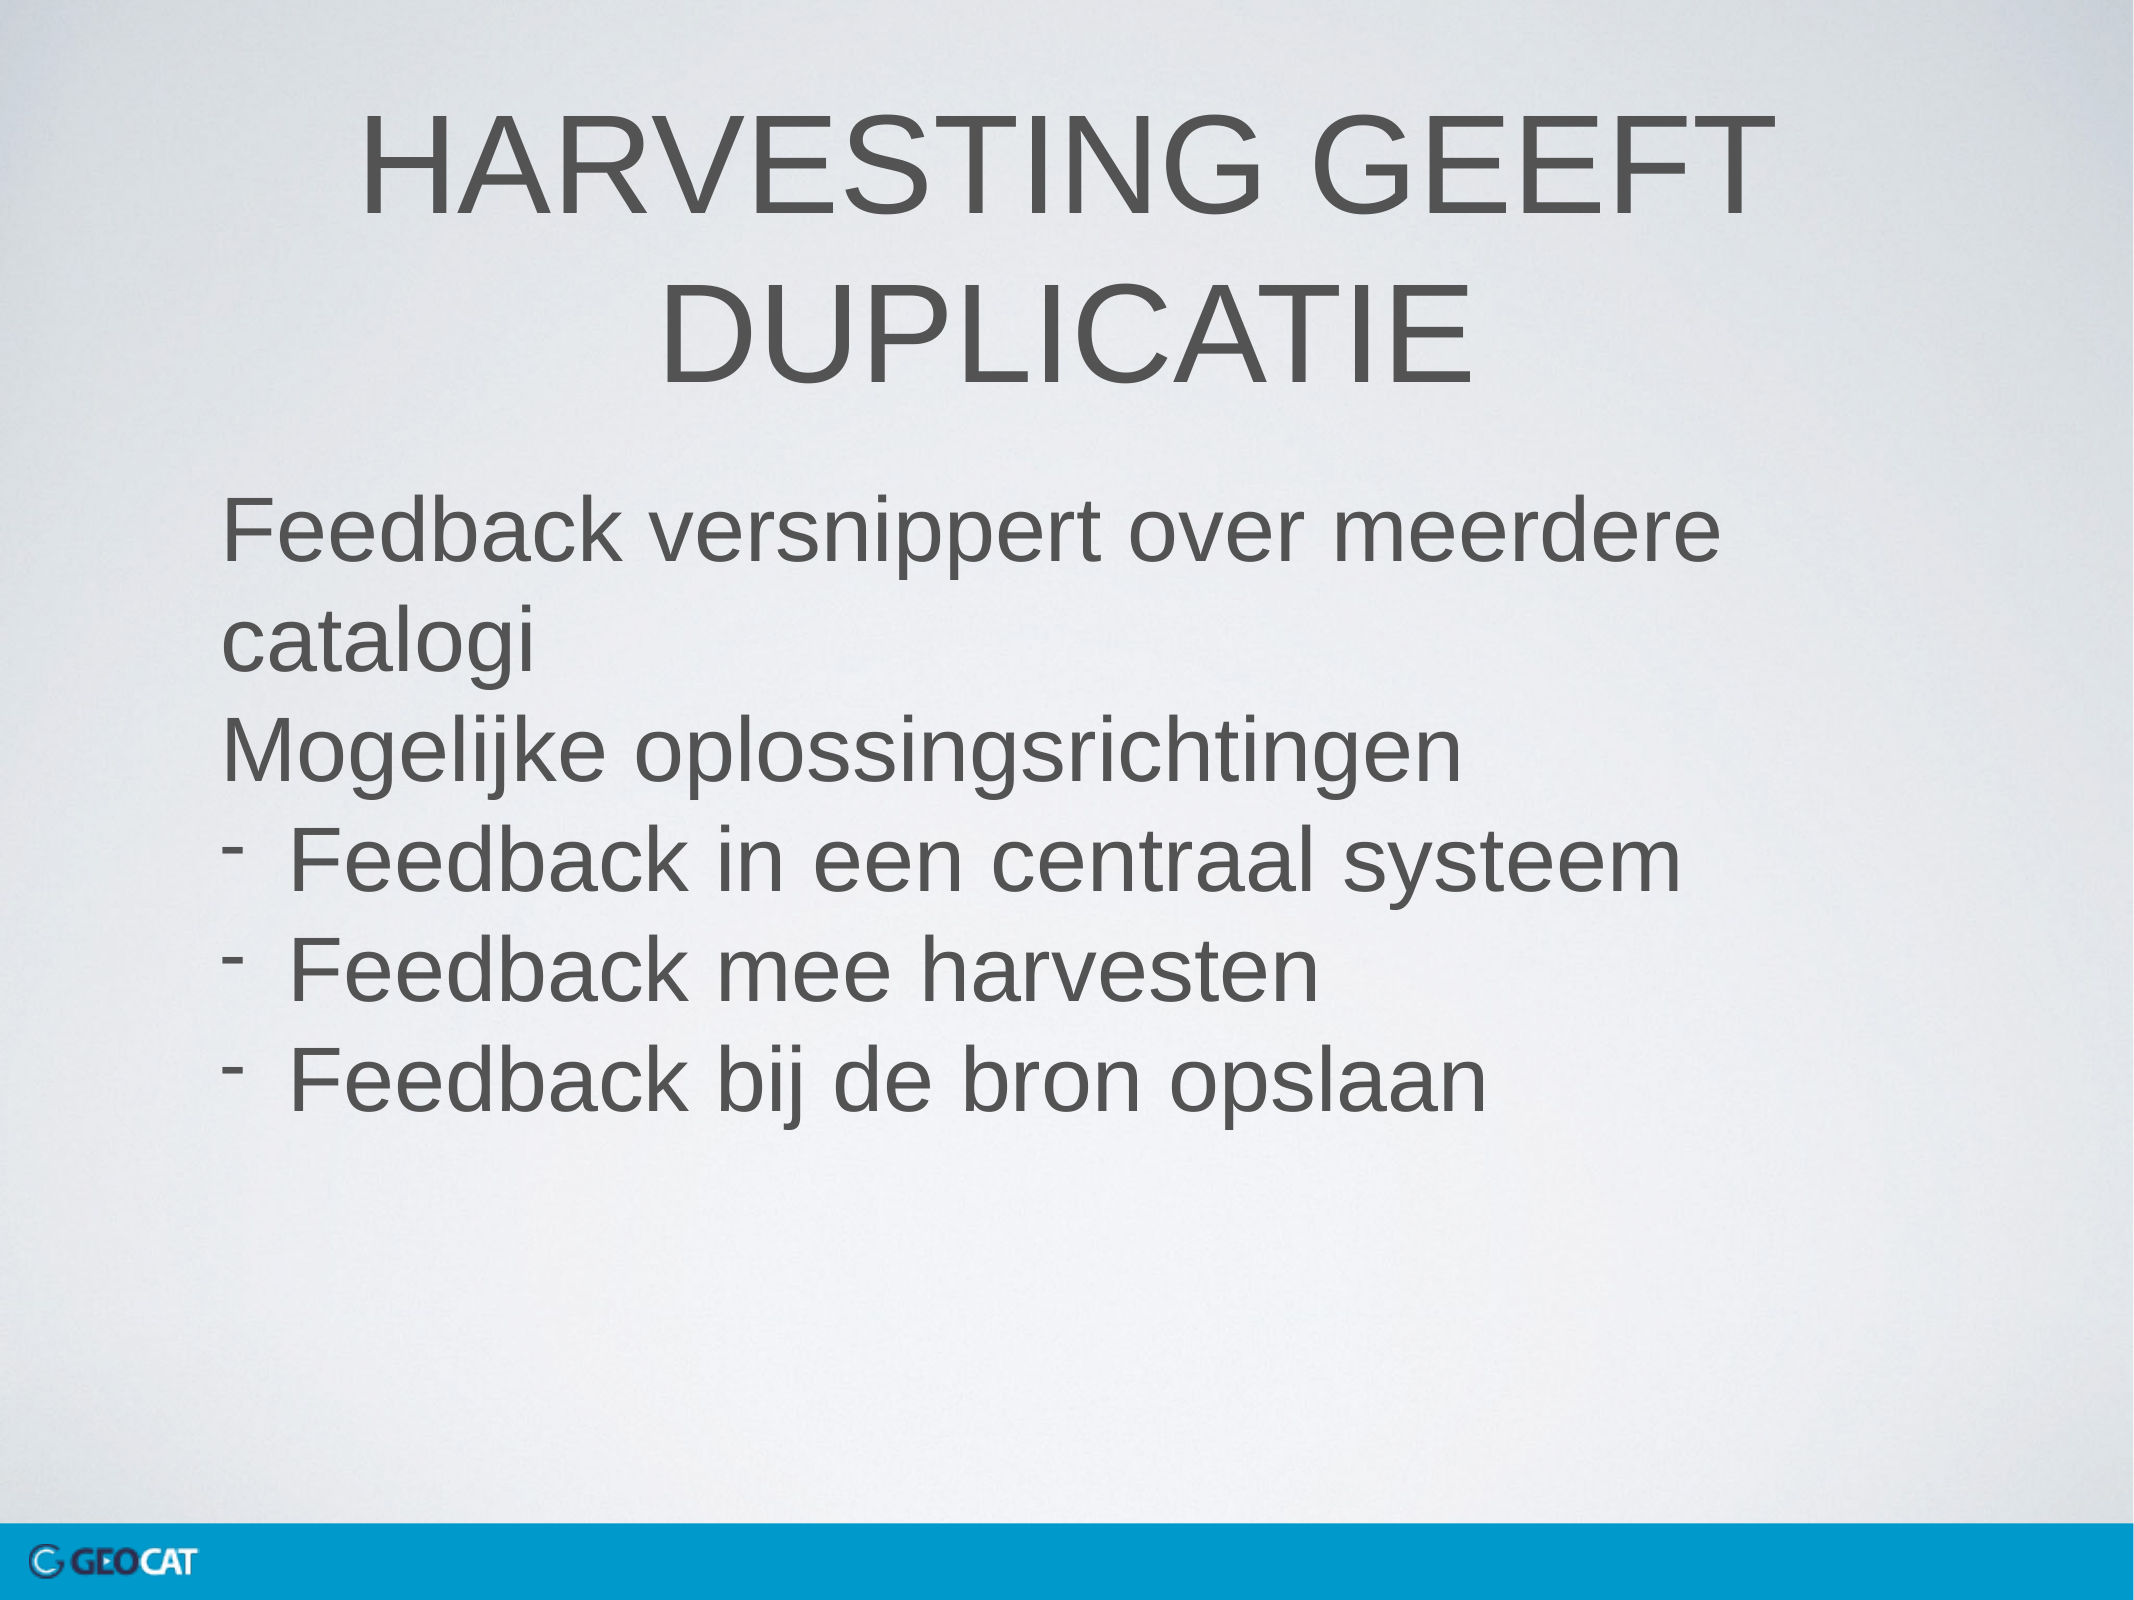

# Harvesting geeft duplicatie
Feedback versnippert over meerdere catalogi
Mogelijke oplossingsrichtingen
Feedback in een centraal systeem
Feedback mee harvesten
Feedback bij de bron opslaan